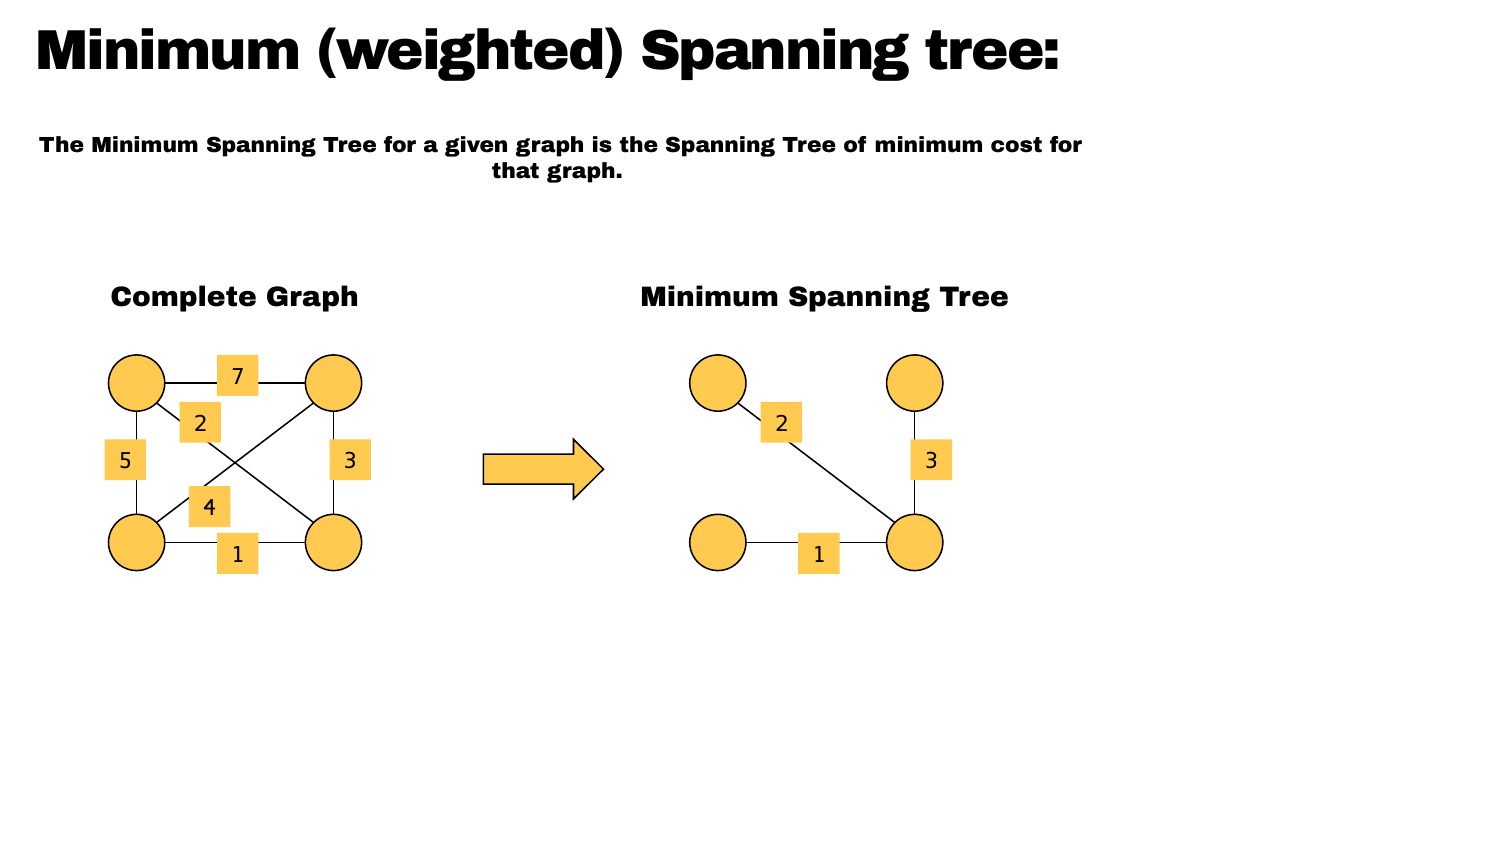

Minimum (weighted) Spanning tree:

 The Minimum Spanning Tree for a given graph is the Spanning Tree of minimum cost for that graph.

#
Complete Graph
Minimum Spanning Tree

7

2
2
5
3

3
4

1
1